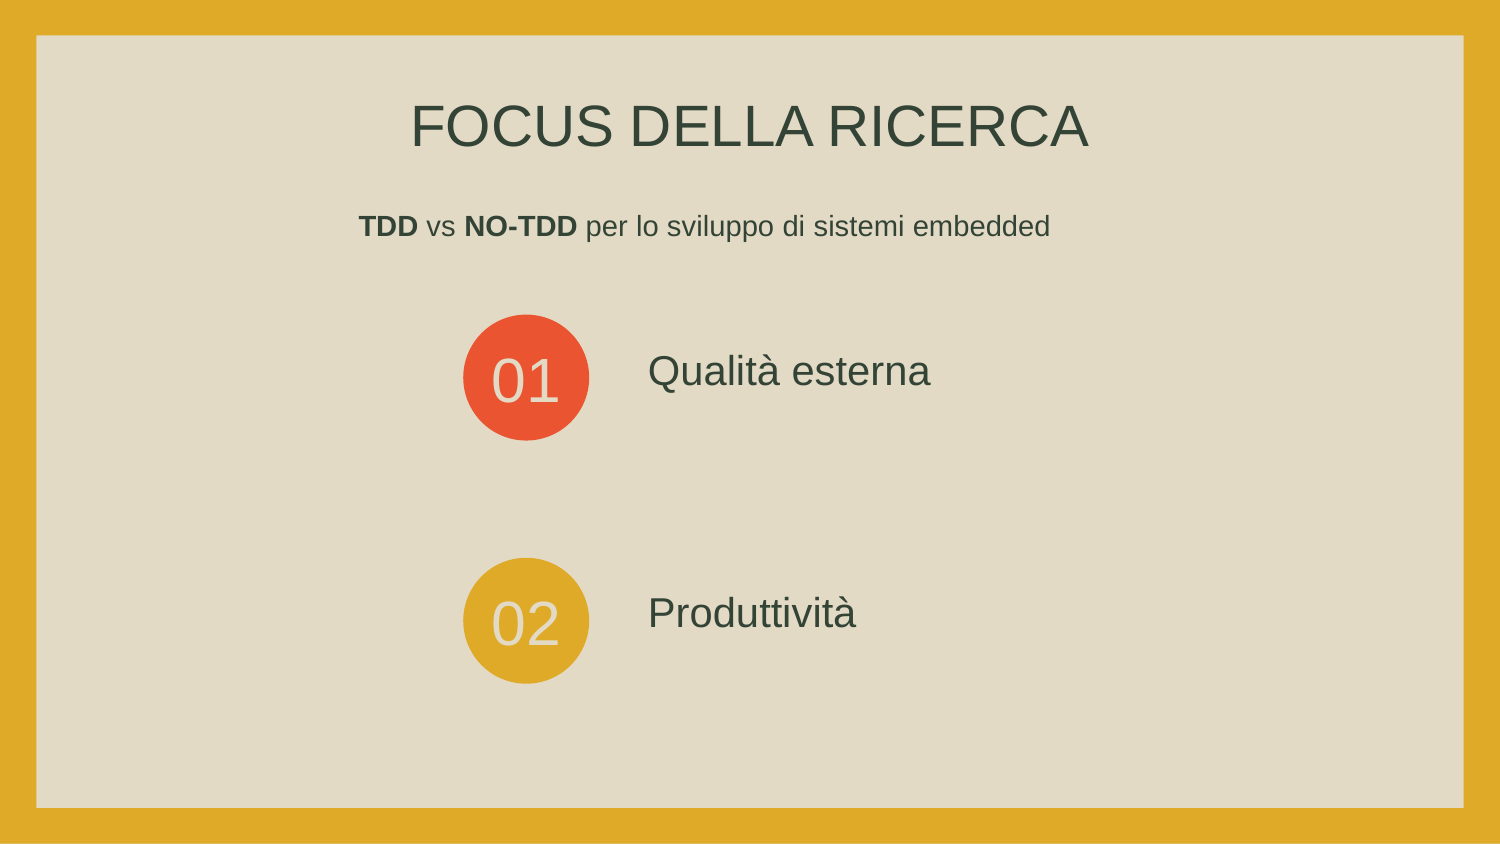

# FOCUS DELLA RICERCA
TDD vs NO-TDD per lo sviluppo di sistemi embedded
01
Qualità esterna
02
Produttività